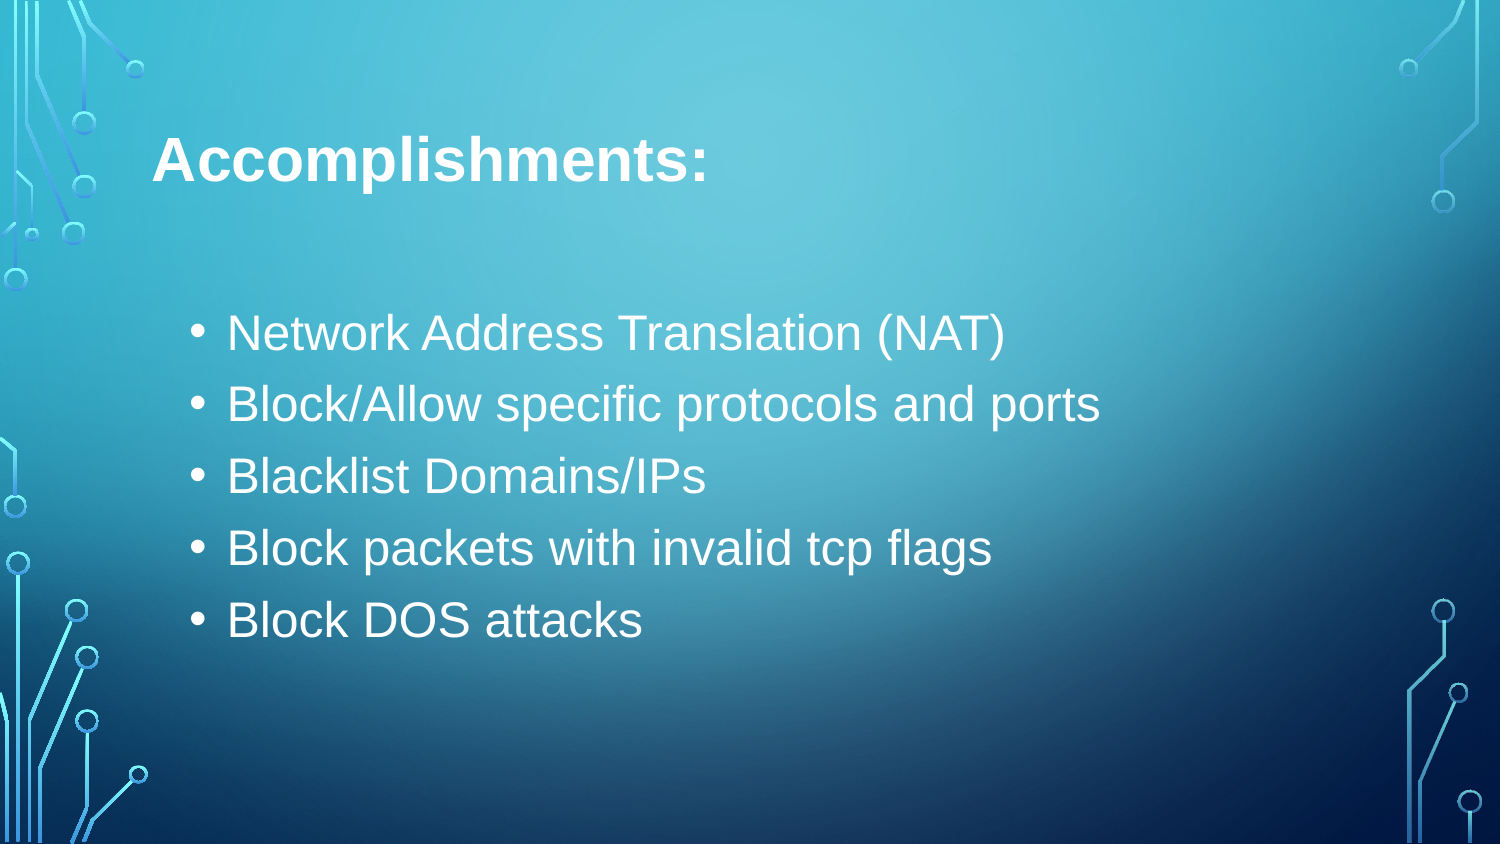

# Accomplishments:
Network Address Translation (NAT)
Block/Allow specific protocols and ports
Blacklist Domains/IPs
Block packets with invalid tcp flags
Block DOS attacks